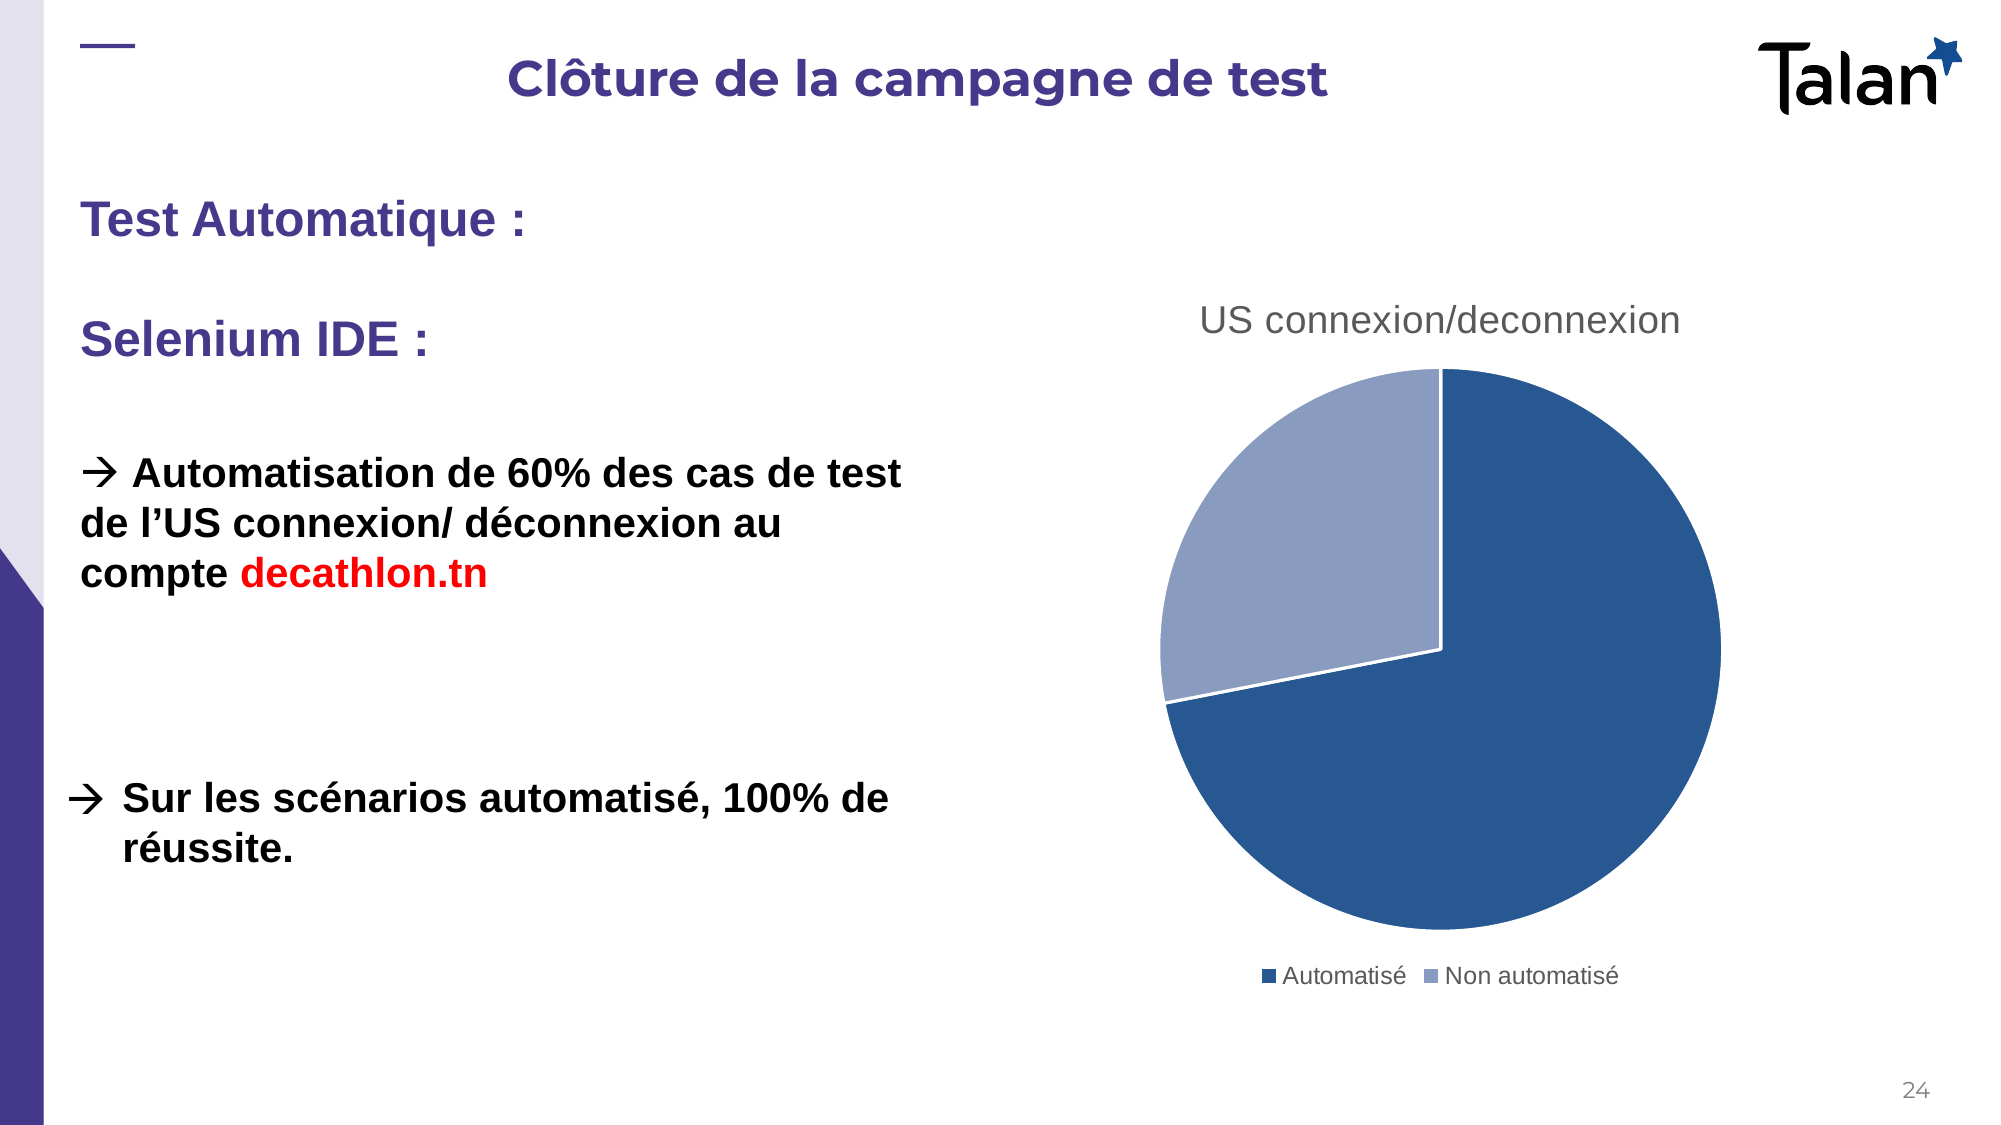

# Clôture de la campagne de test
Test Automatique :

Selenium IDE :

### Chart:

| Category | US connexion/deconnexion |
|---|---|
| Automatisé | 8.2 |
| Non automatisé | 3.2 |
🡪 Automatisation de 60% des cas de test de l’US connexion/ déconnexion au compte decathlon.tn

Sur les scénarios automatisé, 100% de réussite.